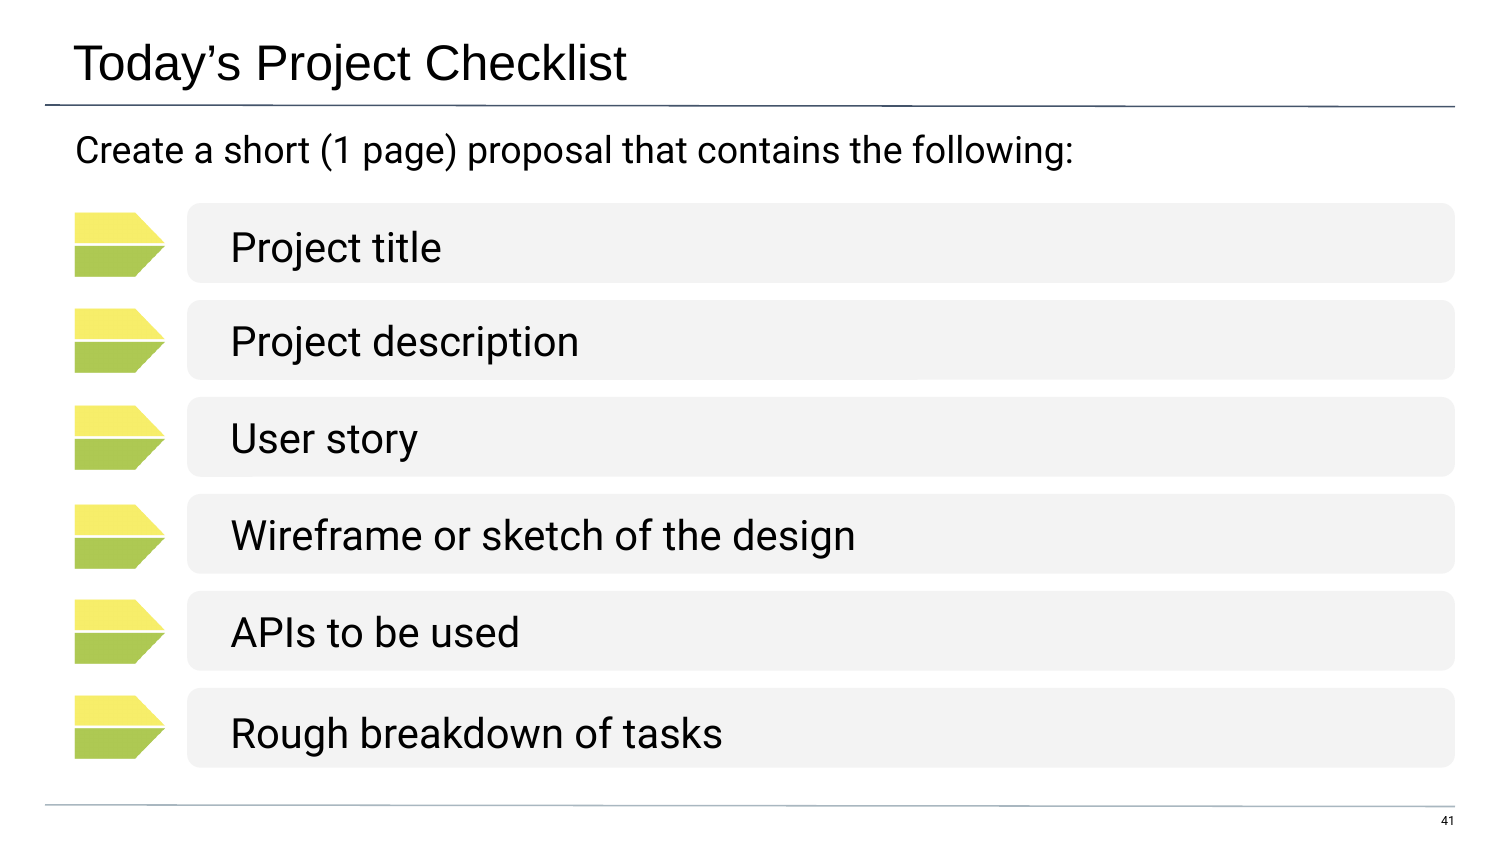

# Today’s Project Checklist
Create a short (1 page) proposal that contains the following:
Project title
Project description
User story
Wireframe or sketch of the design
APIs to be used
Rough breakdown of tasks